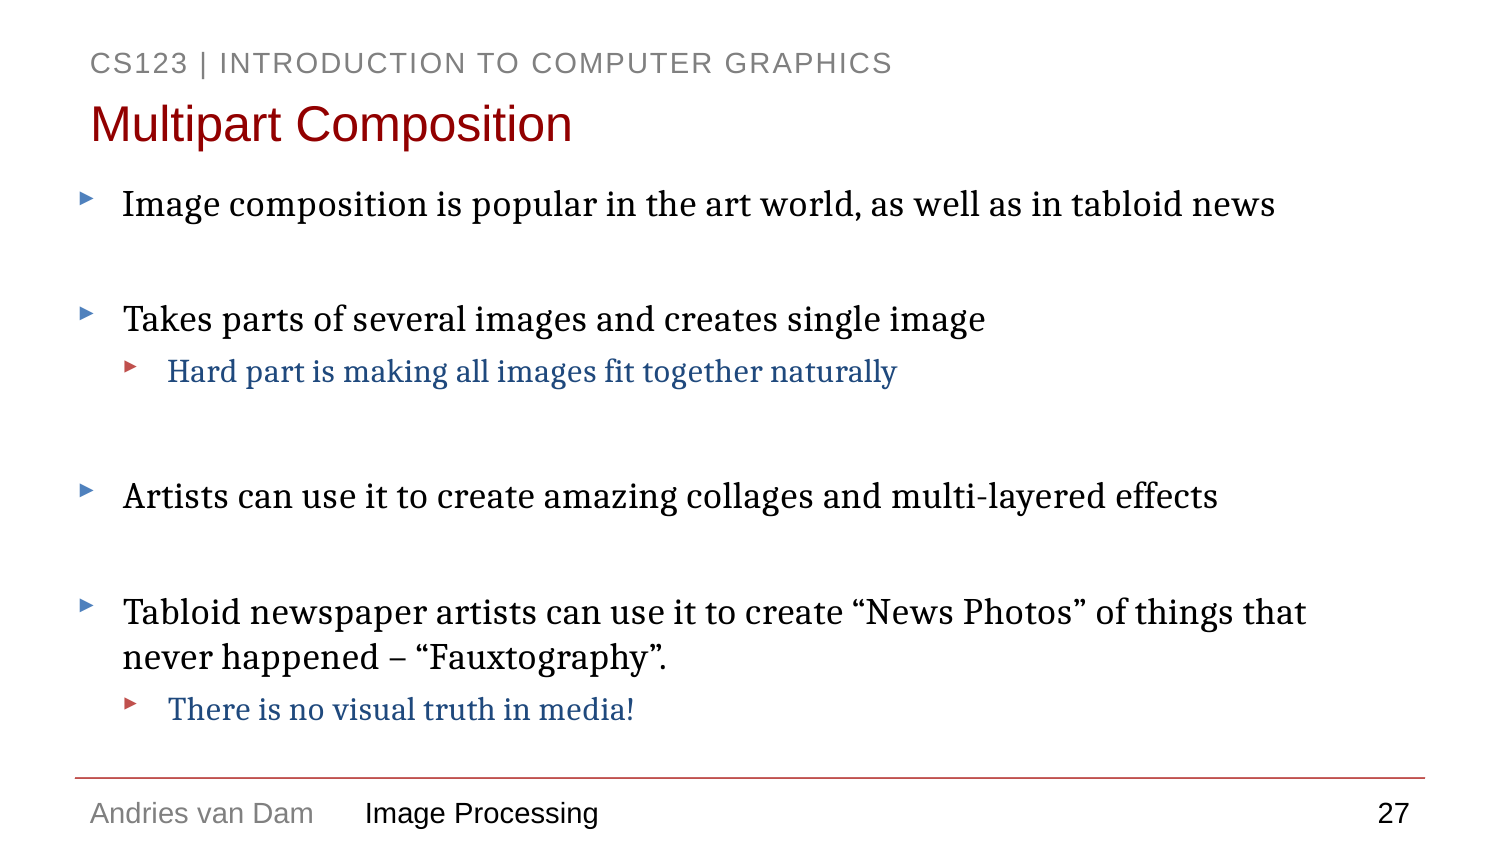

# Multipart Composition
Image composition is popular in the art world, as well as in tabloid news

Takes parts of several images and creates single image
Hard part is making all images fit together naturally

Artists can use it to create amazing collages and multi-layered effects

Tabloid newspaper artists can use it to create “News Photos” of things that never happened – “Fauxtography”.
There is no visual truth in media!
27
Image Processing